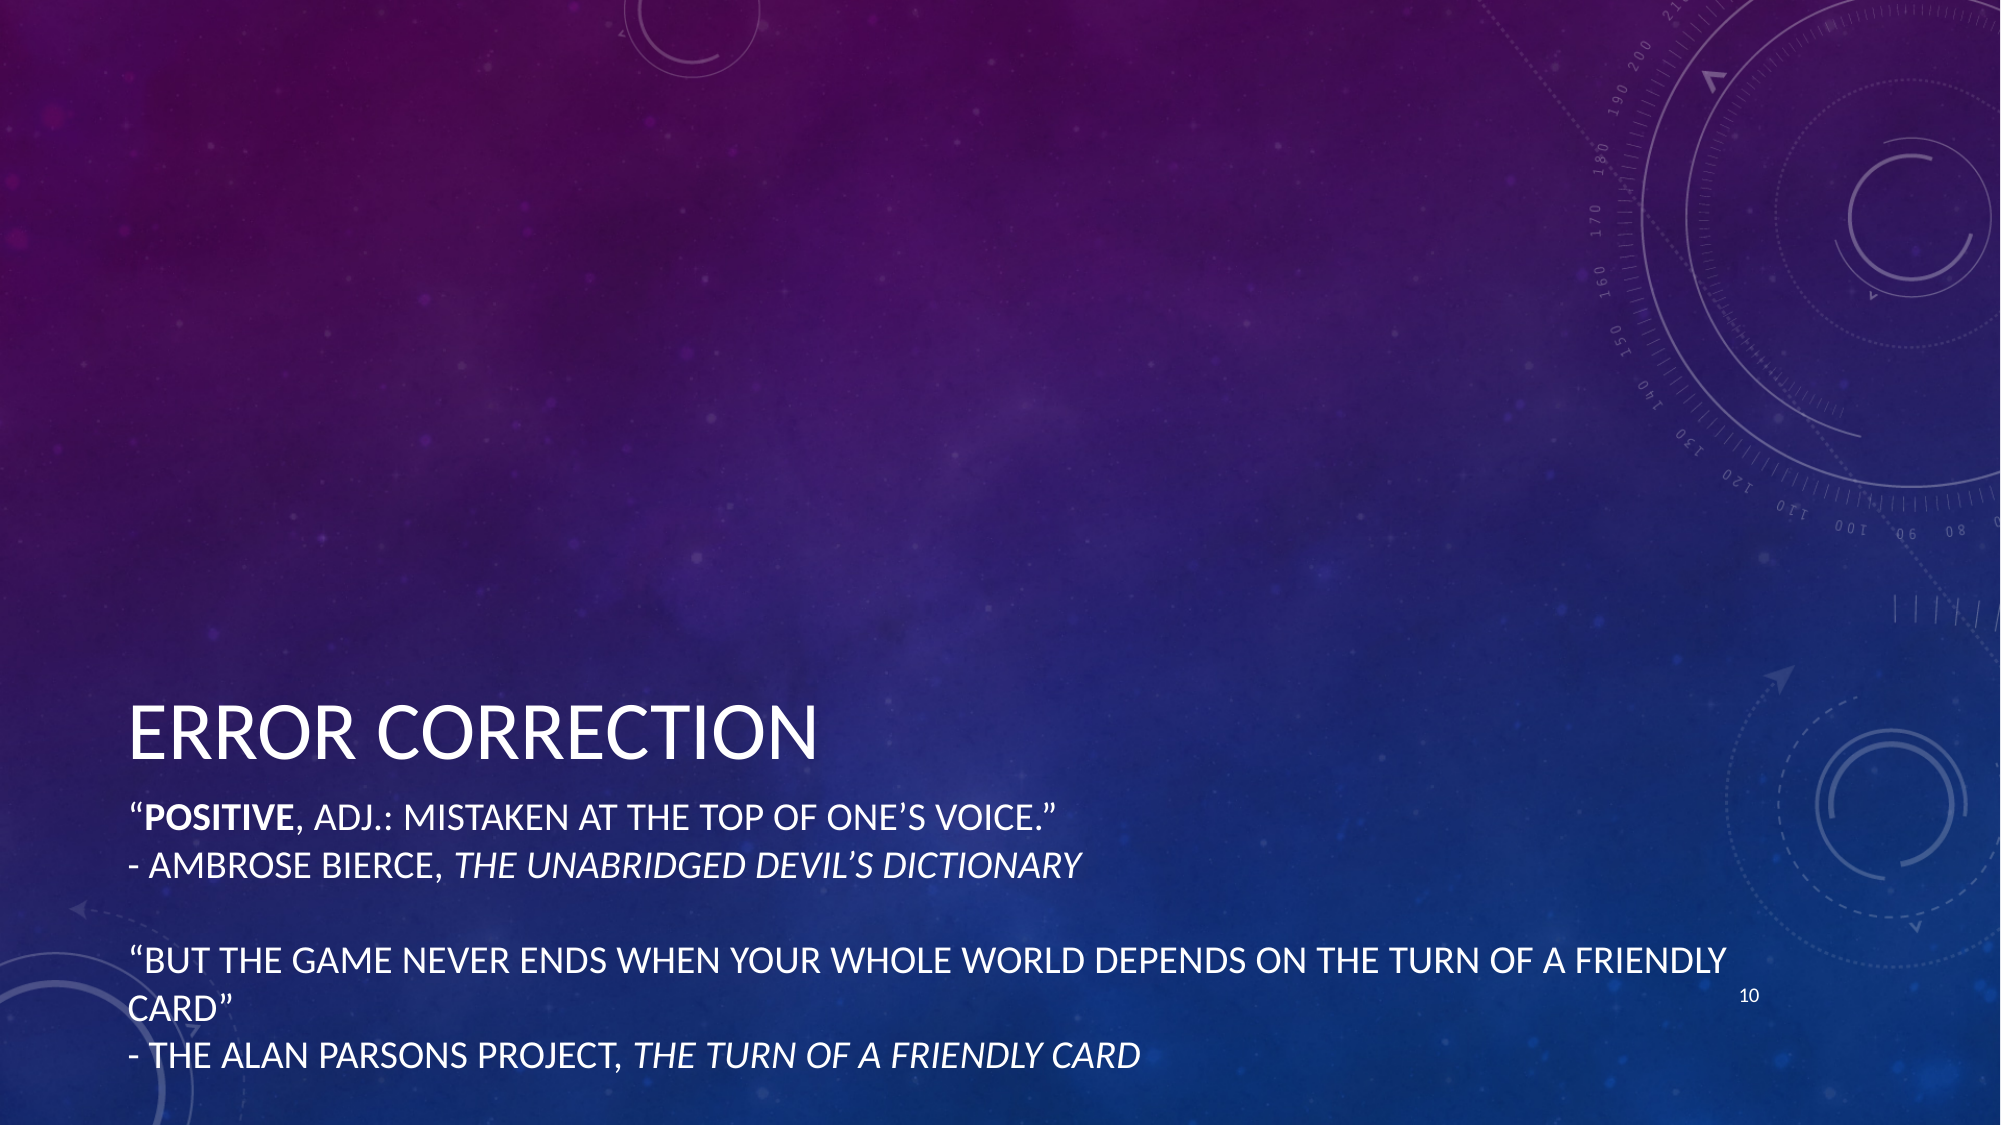

# ERROR CORRECTION
“POSITIVE, ADJ.: MISTAKEN AT THE TOP OF ONE’S VOICE.”
- AMBROSE BIERCE, THE UNABRIDGED DEVIL’S DICTIONARY
“BUT THE GAME NEVER ENDS WHEN YOUR WHOLE WORLD DEPENDS ON THE TURN OF A FRIENDLY CARD”
- THE ALAN PARSONS PROJECT, THE TURN OF A FRIENDLY CARD
10